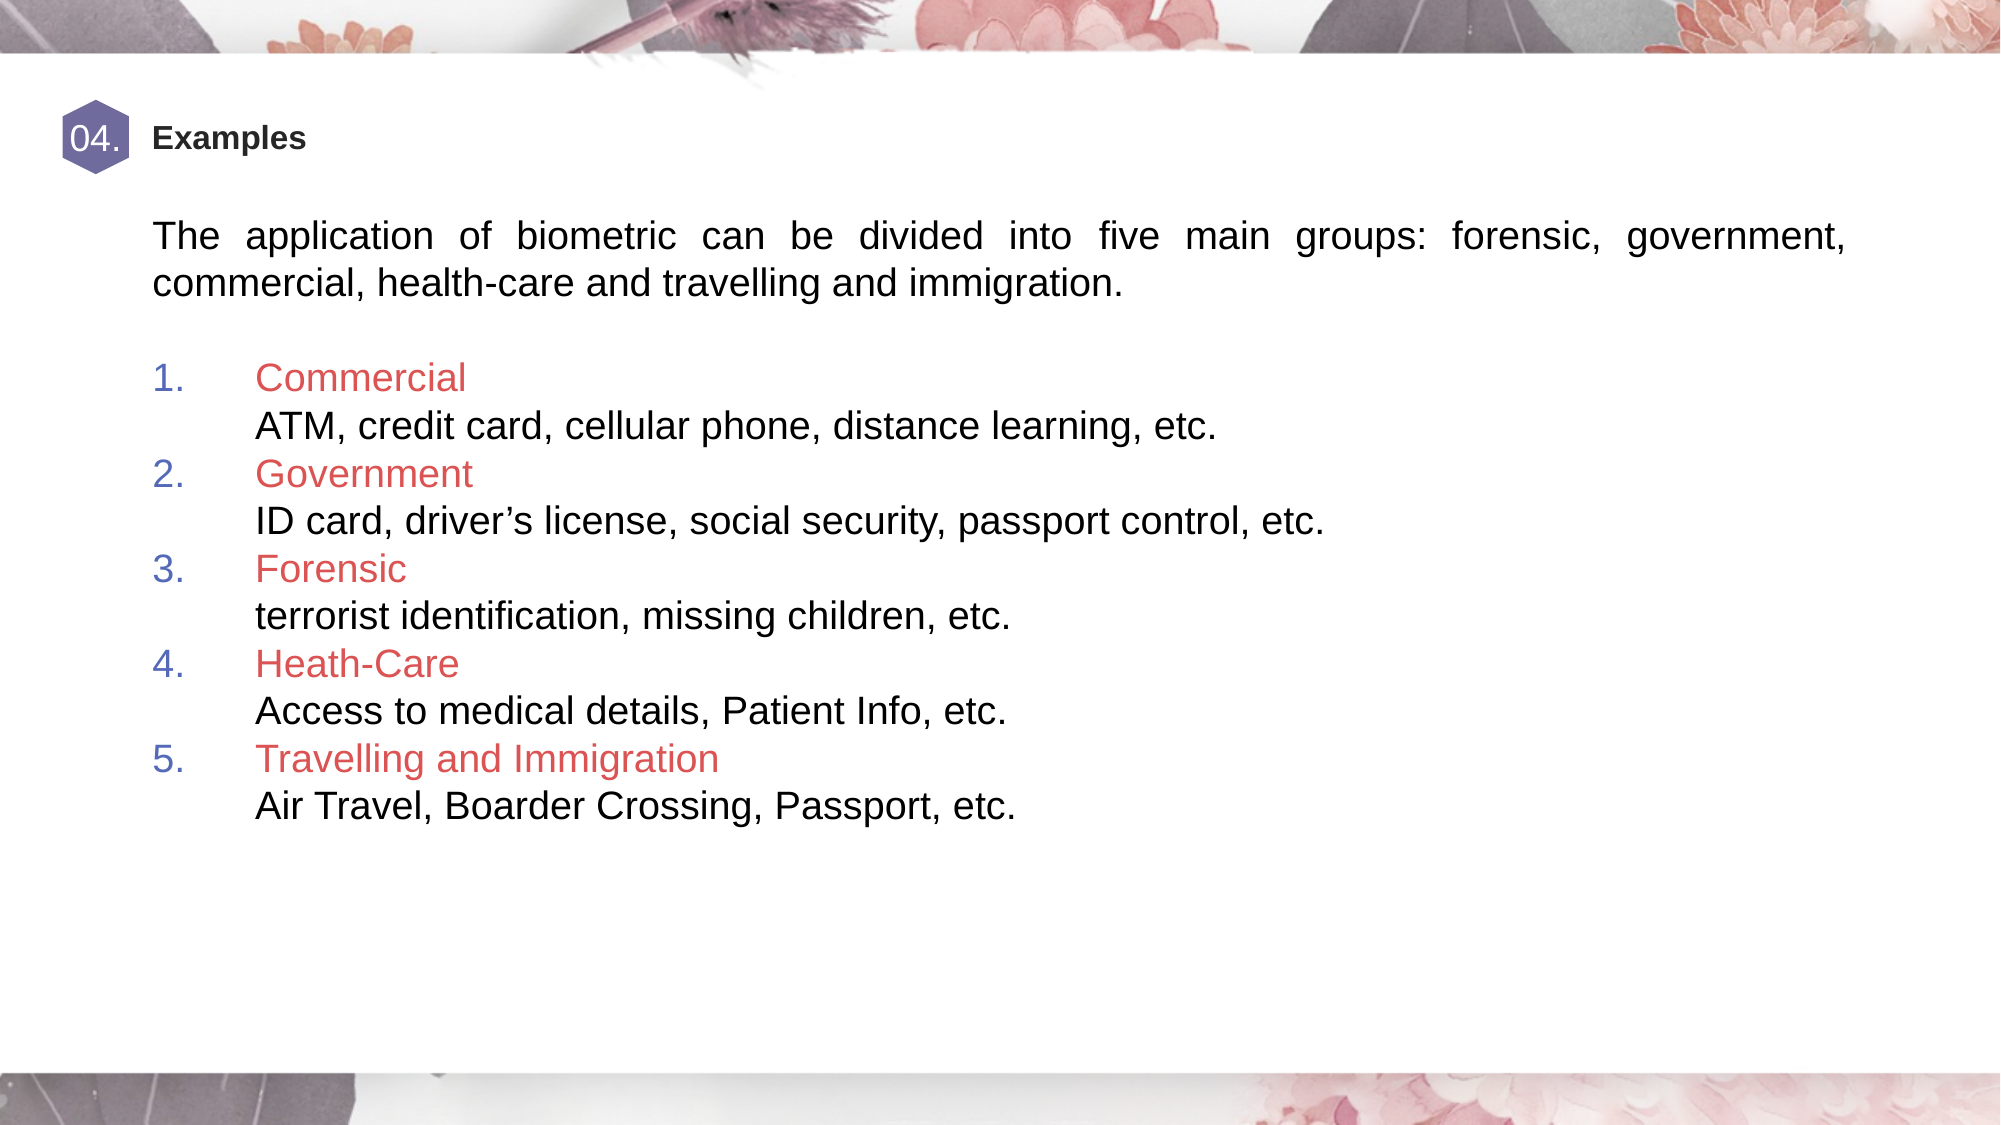

04.
Examples
The application of biometric can be divided into five main groups: forensic, government, commercial, health-care and travelling and immigration.

Commercial
ATM, credit card, cellular phone, distance learning, etc.
Government
ID card, driver’s license, social security, passport control, etc.
Forensic
terrorist identification, missing children, etc.
Heath-Care
Access to medical details, Patient Info, etc.
Travelling and Immigration
Air Travel, Boarder Crossing, Passport, etc.